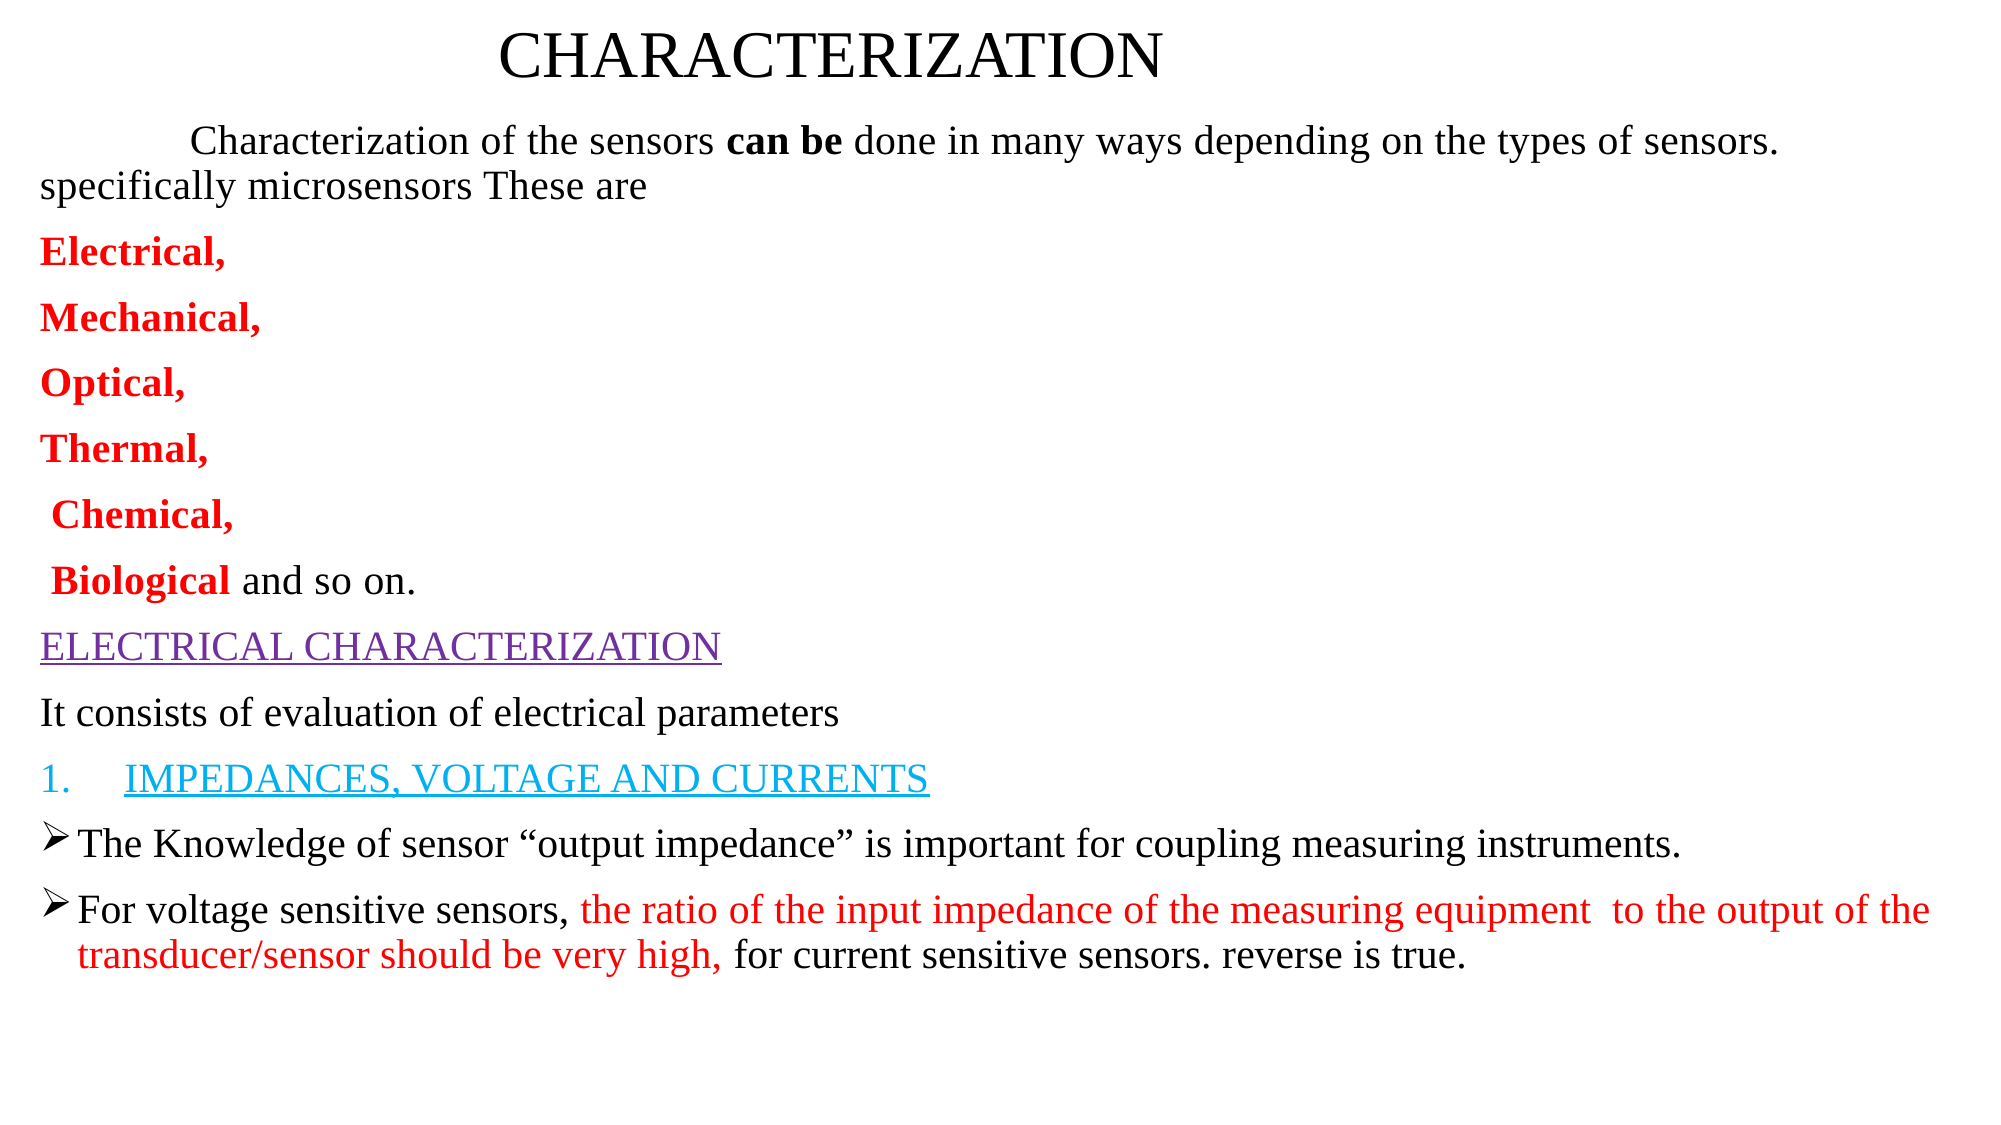

# CHARACTERIZATION
	Characterization of the sensors can be done in many ways depending on the types of sensors. specifically microsensors These are
Electrical,
Mechanical,
Optical,
Thermal,
 Chemical,
 Biological and so on.
ELECTRICAL CHARACTERIZATION
It consists of evaluation of electrical parameters
IMPEDANCES, VOLTAGE AND CURRENTS
The Knowledge of sensor “output impedance” is important for coupling measuring instruments.
For voltage sensitive sensors, the ratio of the input impedance of the measuring equipment  to the output of the transducer/sensor should be very high, for current sensitive sensors. reverse is true.